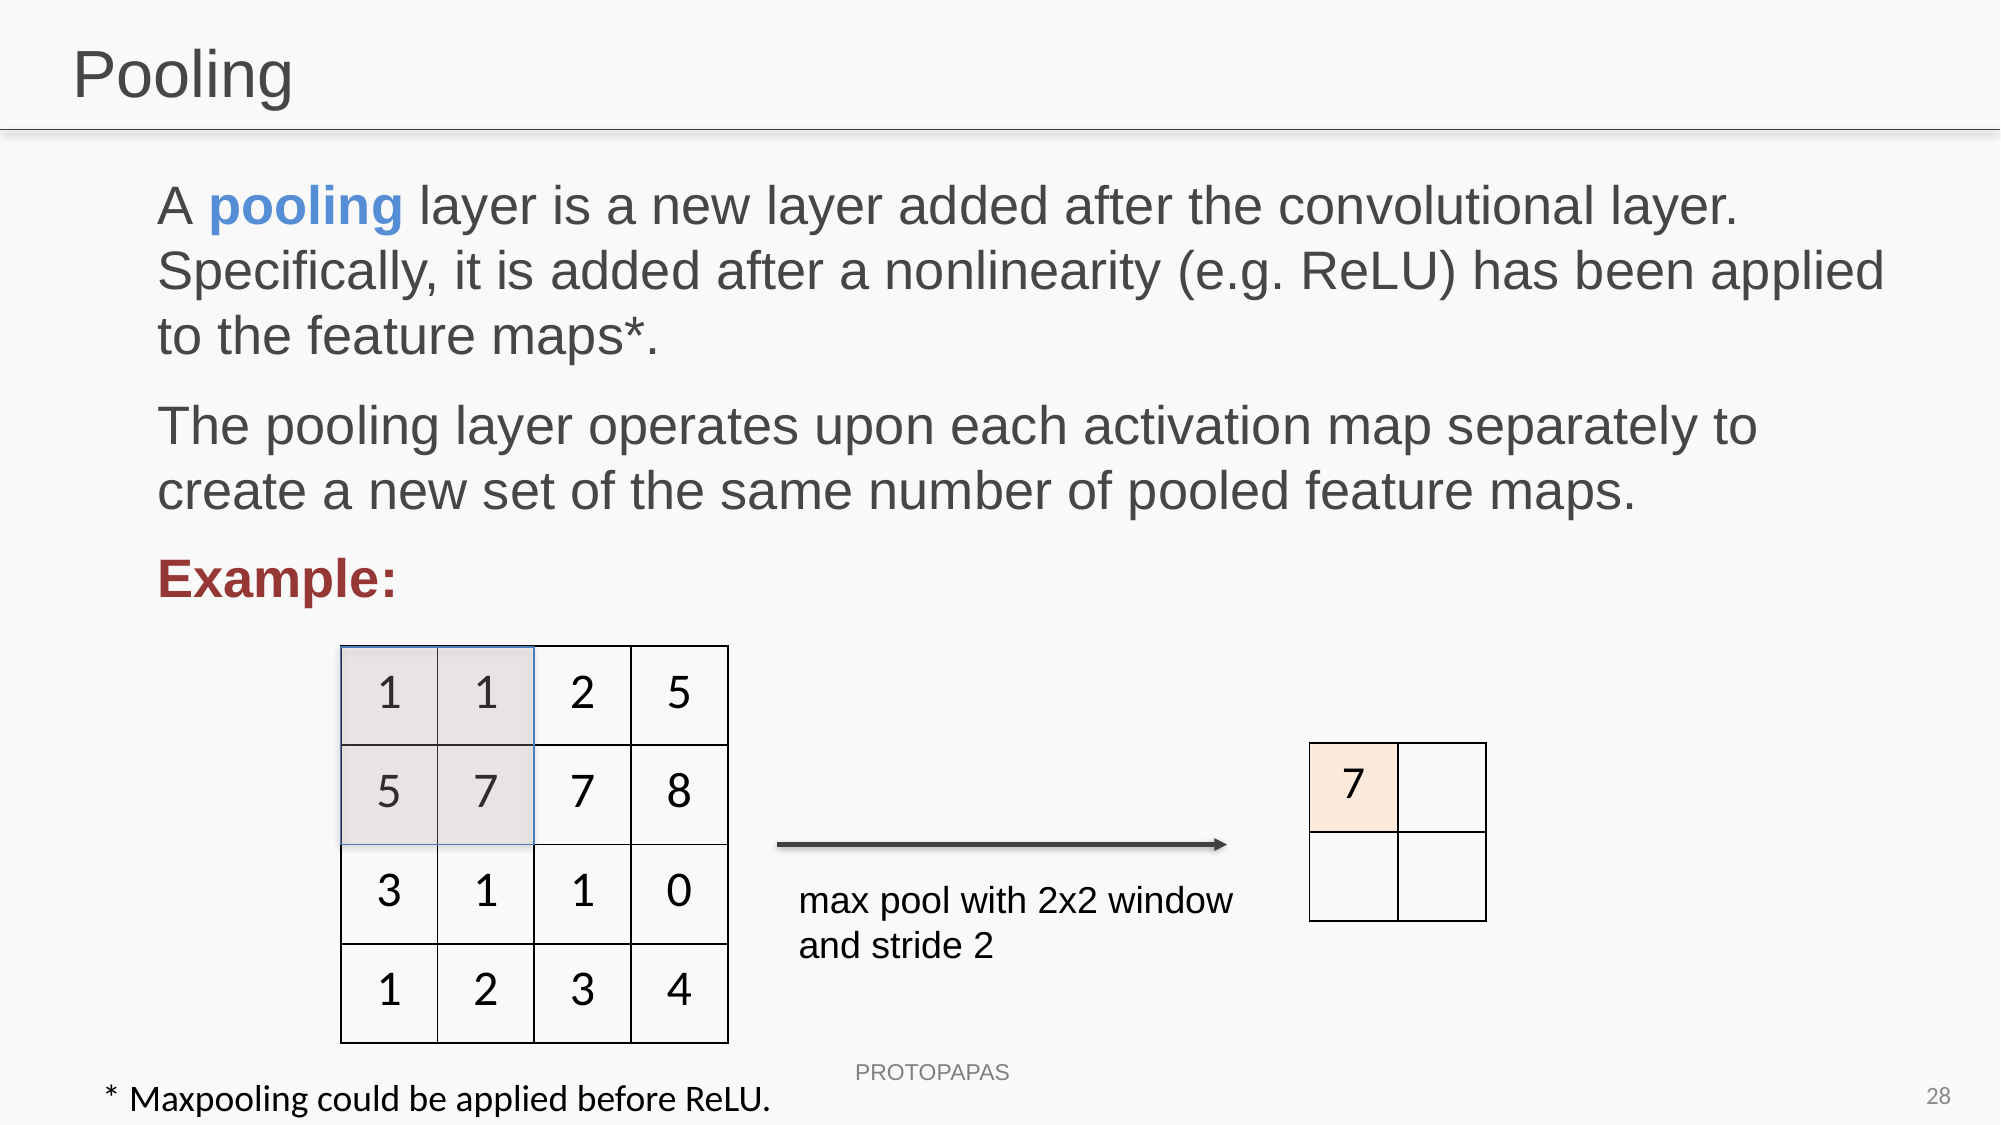

# Pooling
A pooling layer is a new layer added after the convolutional layer. Specifically, it is added after a nonlinearity (e.g. ReLU) has been applied to the feature maps*.
The pooling layer operates upon each activation map separately to create a new set of the same number of pooled feature maps.
Example:

| 1 | 1 | 2 | 5 |
| --- | --- | --- | --- |
| 5 | 7 | 7 | 8 |
| 3 | 1 | 1 | 0 |
| 1 | 2 | 3 | 4 |

| 7 |  |
| --- | --- |
|  |  |
max pool with 2x2 window
and stride 2
28
* Maxpooling could be applied before ReLU.